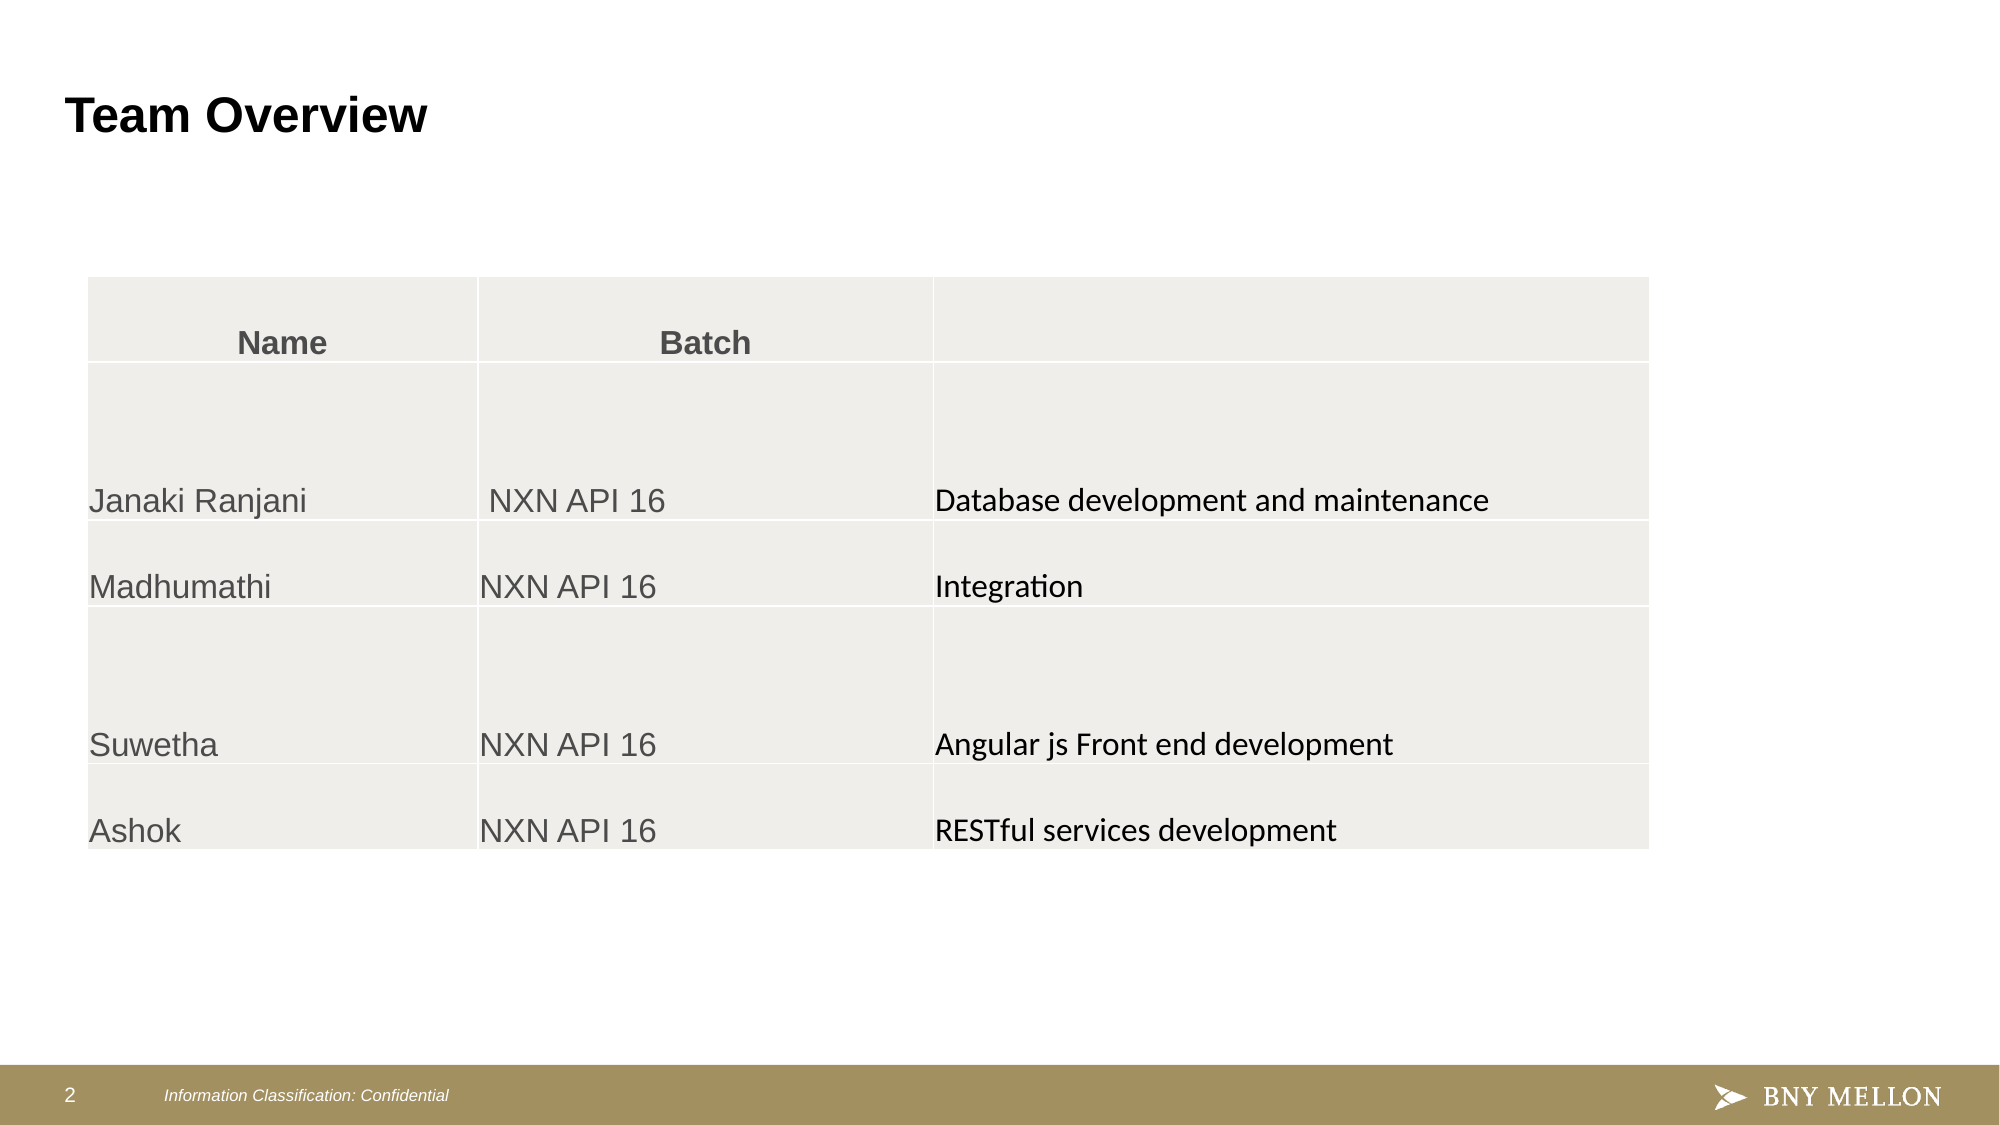

# Team Overview
| Name | Batch |  |
| --- | --- | --- |
| Janaki Ranjani | NXN API 16 | Database development and maintenance |
| Madhumathi | NXN API 16 | Integration |
| Suwetha | NXN API 16 | Angular js Front end development |
| Ashok | NXN API 16 | RESTful services development |